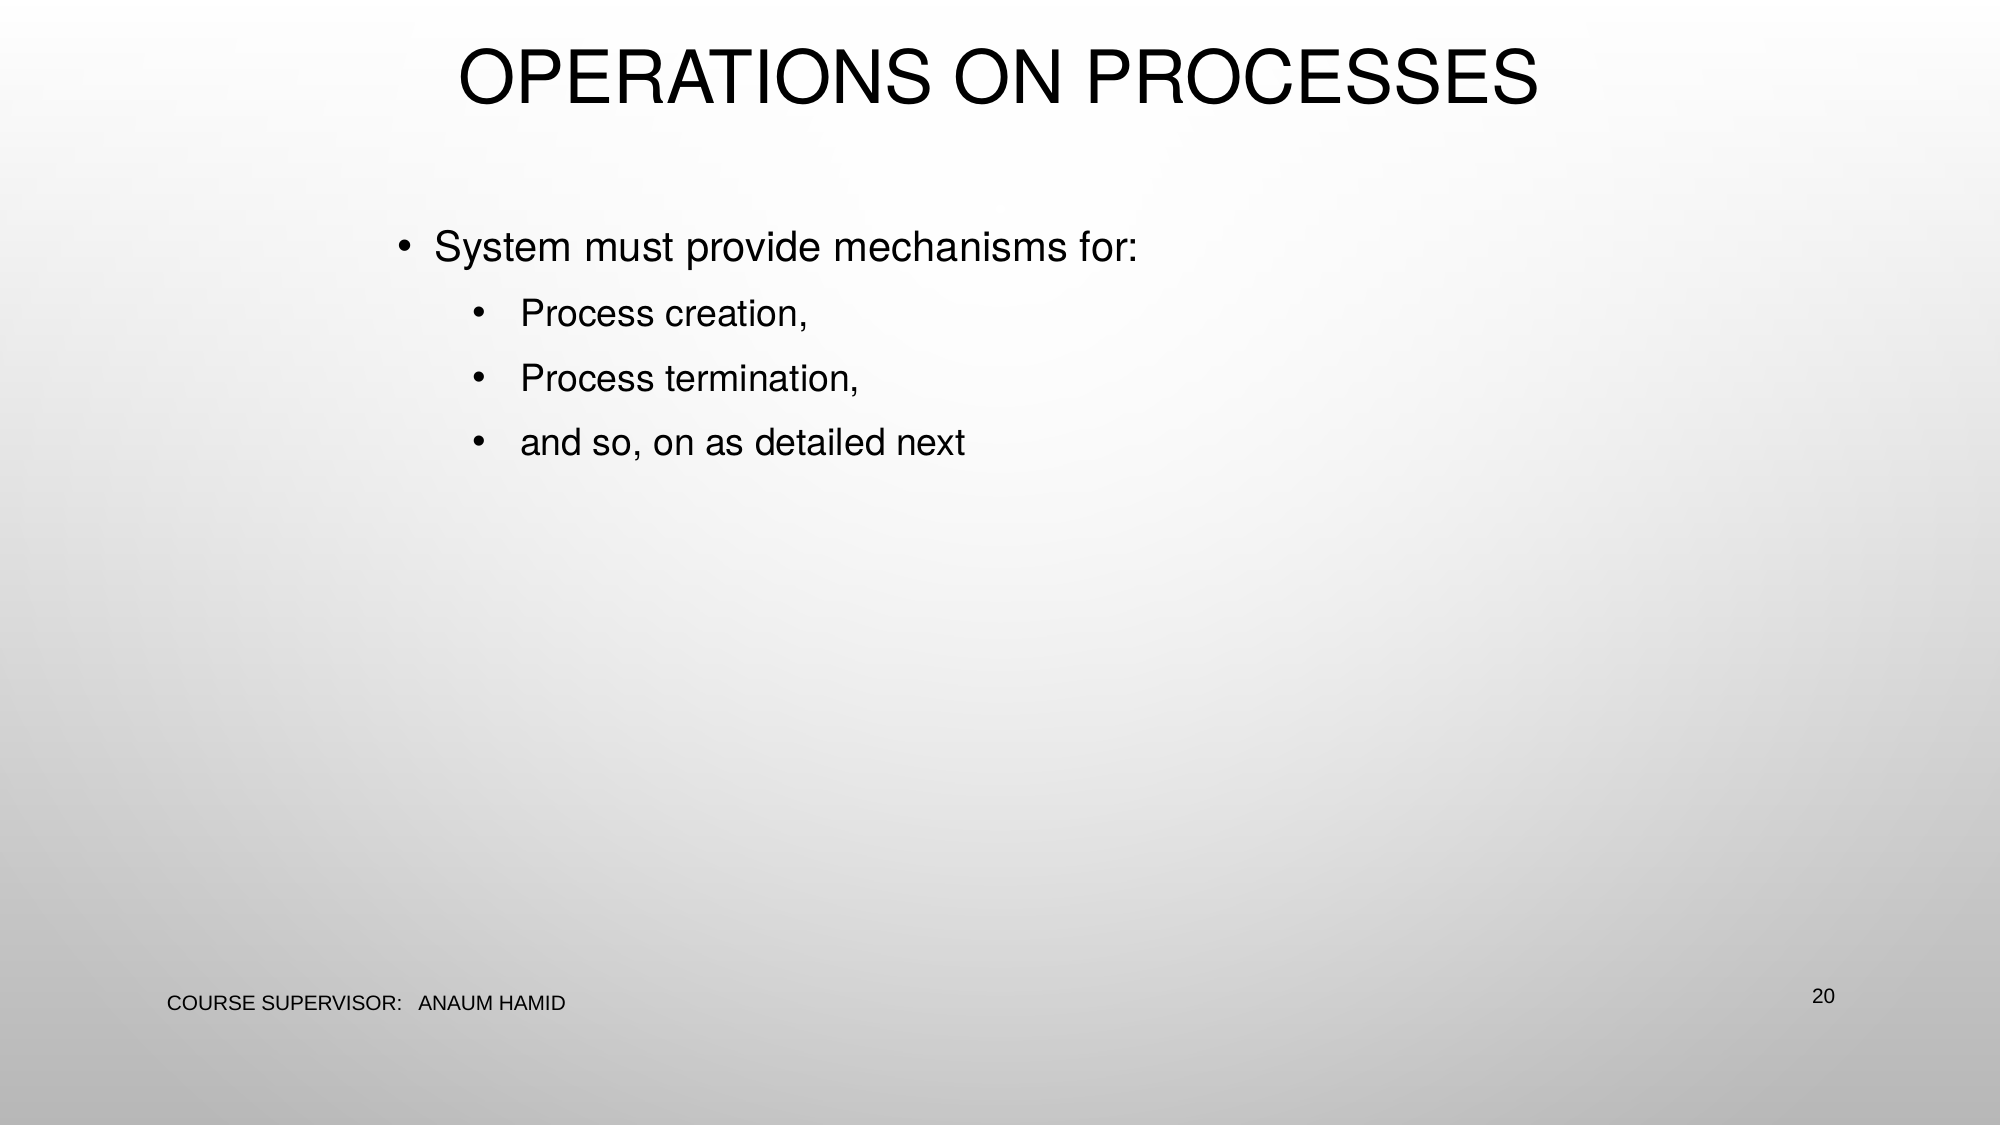

# OPERATIONS ON PROCESSES
System must provide mechanisms for:
 Process creation,
 Process termination,
 and so, on as detailed next
COURSE SUPERVISOR:   ANAUM HAMID
20